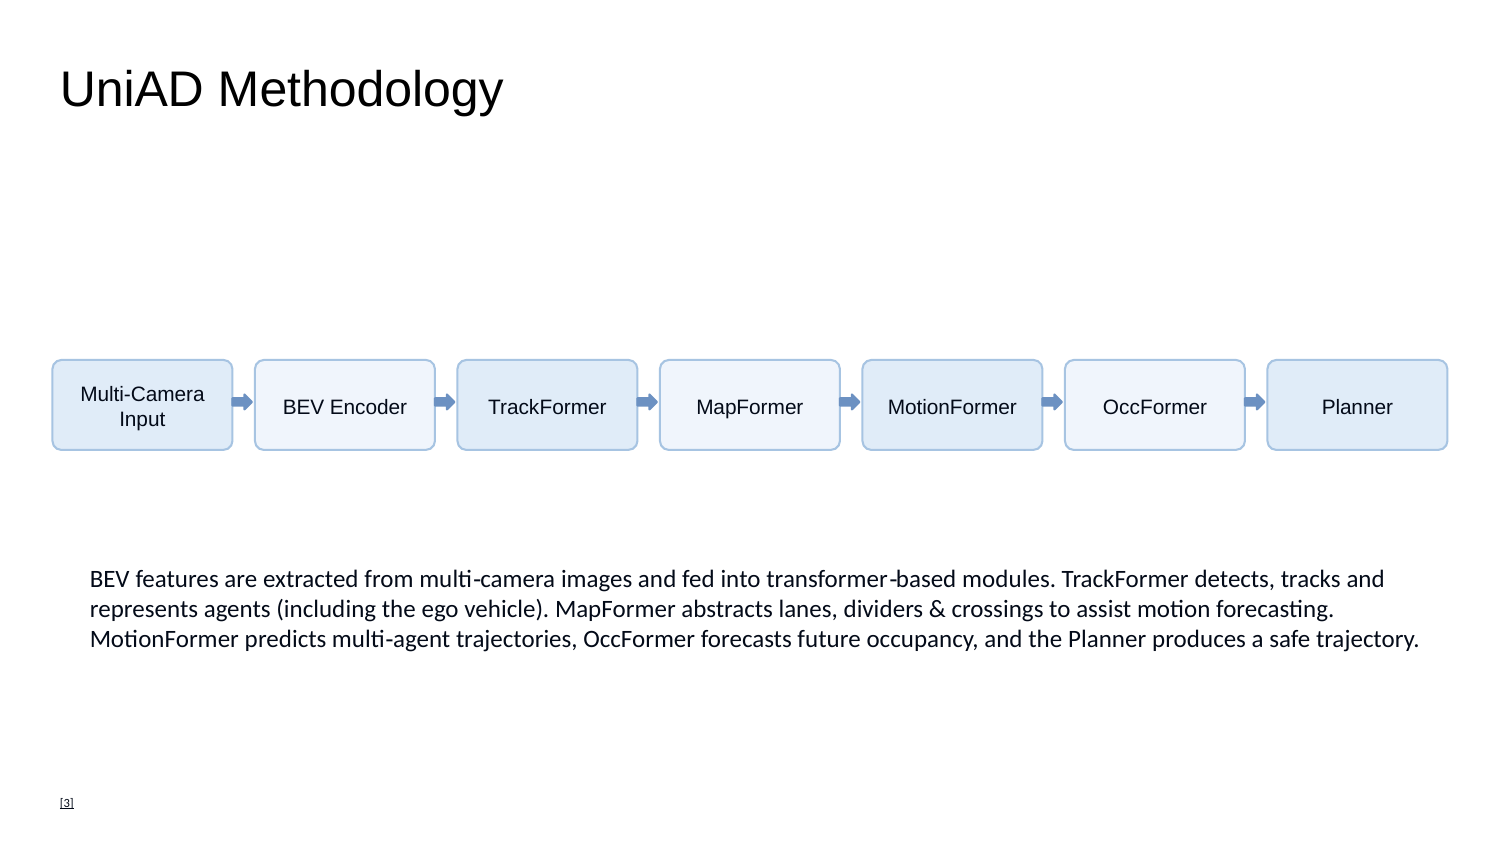

UniAD Methodology

Multi‑Camera Input
BEV Encoder
TrackFormer
MapFormer
MotionFormer
OccFormer
Planner

BEV features are extracted from multi‑camera images and fed into transformer‑based modules. TrackFormer detects, tracks and represents agents (including the ego vehicle). MapFormer abstracts lanes, dividers & crossings to assist motion forecasting. MotionFormer predicts multi‑agent trajectories, OccFormer forecasts future occupancy, and the Planner produces a safe trajectory.
[3]